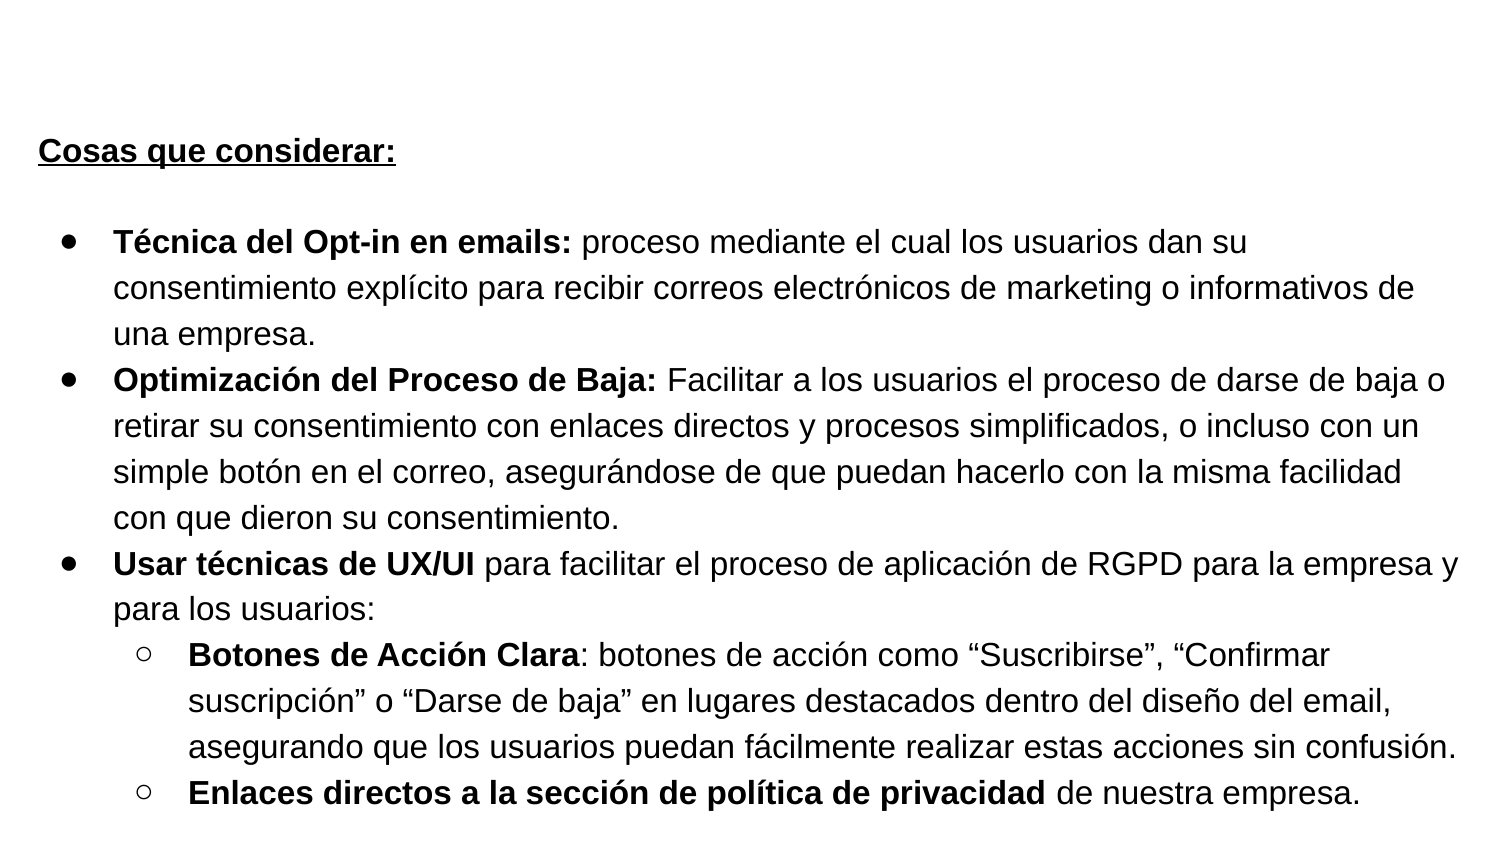

Cosas que considerar:

Técnica del Opt-in en emails: proceso mediante el cual los usuarios dan su consentimiento explícito para recibir correos electrónicos de marketing o informativos de una empresa.
Optimización del Proceso de Baja: Facilitar a los usuarios el proceso de darse de baja o retirar su consentimiento con enlaces directos y procesos simplificados, o incluso con un simple botón en el correo, asegurándose de que puedan hacerlo con la misma facilidad con que dieron su consentimiento.
Usar técnicas de UX/UI para facilitar el proceso de aplicación de RGPD para la empresa y para los usuarios:
Botones de Acción Clara: botones de acción como “Suscribirse”, “Confirmar suscripción” o “Darse de baja” en lugares destacados dentro del diseño del email, asegurando que los usuarios puedan fácilmente realizar estas acciones sin confusión.
Enlaces directos a la sección de política de privacidad de nuestra empresa.